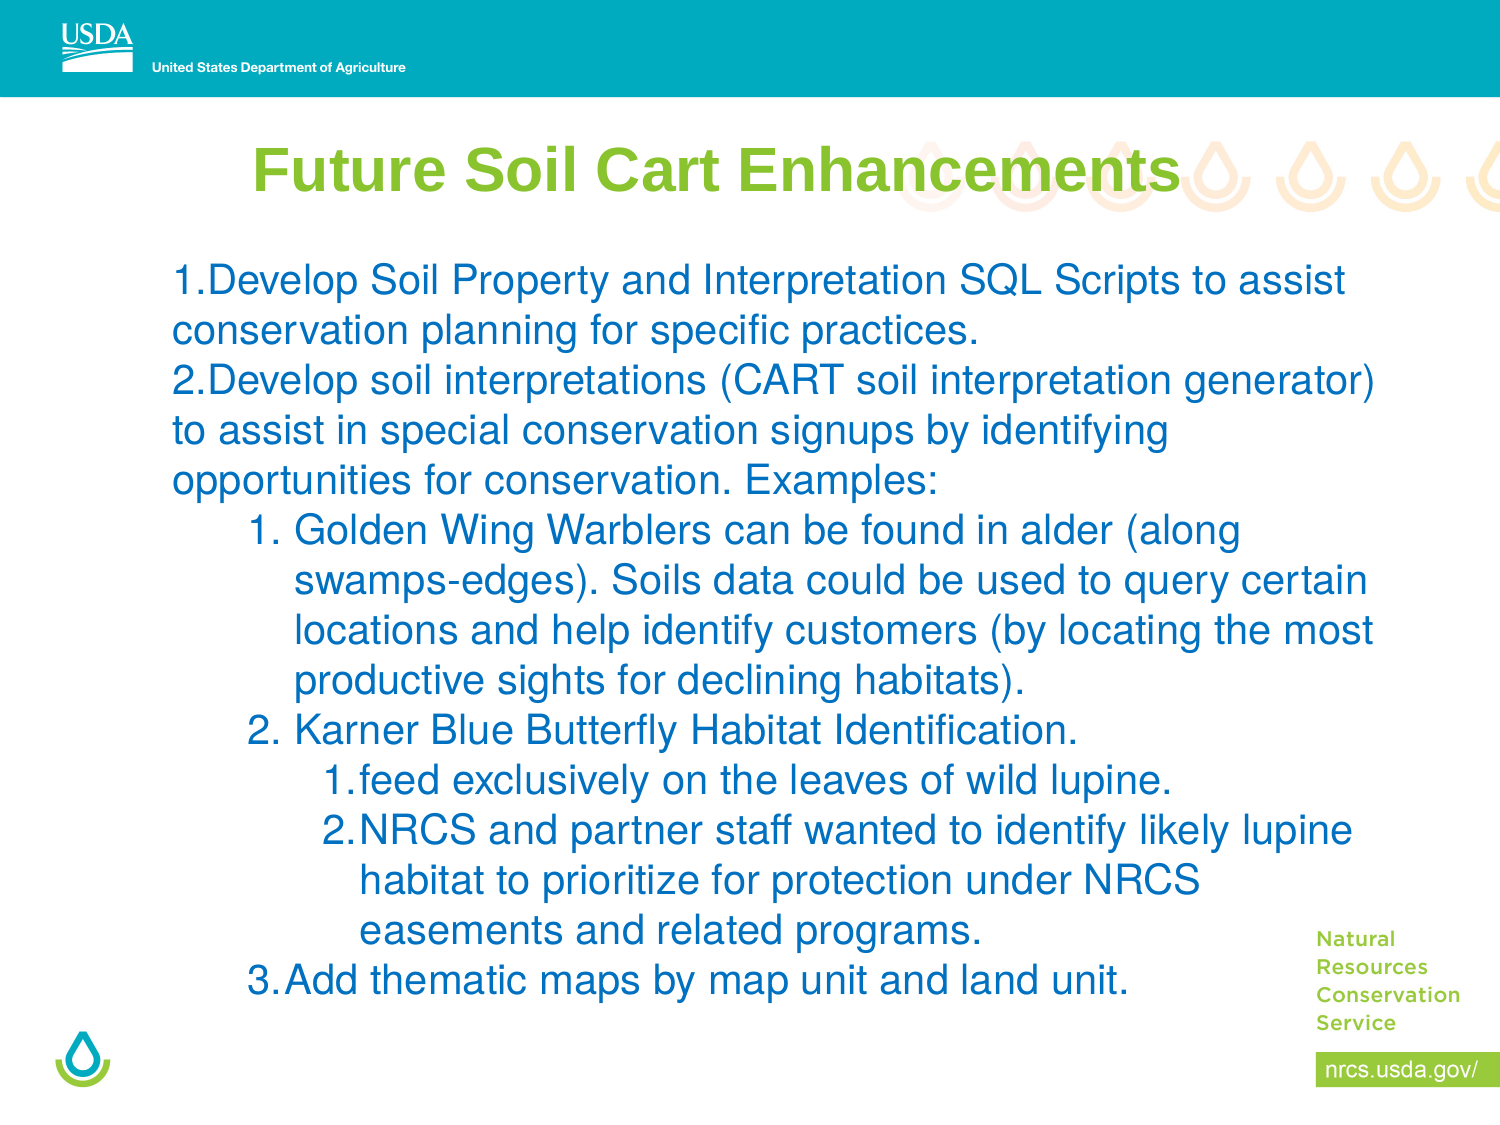

2
Future Soil Cart Enhancements
Develop Soil Property and Interpretation SQL Scripts to assist conservation planning for specific practices.
Develop soil interpretations (CART soil interpretation generator) to assist in special conservation signups by identifying opportunities for conservation. Examples:
Golden Wing Warblers can be found in alder (along swamps-edges). Soils data could be used to query certain locations and help identify customers (by locating the most productive sights for declining habitats).
Karner Blue Butterfly Habitat Identification.
feed exclusively on the leaves of wild lupine.
NRCS and partner staff wanted to identify likely lupine habitat to prioritize for protection under NRCS easements and related programs.
Add thematic maps by map unit and land unit.